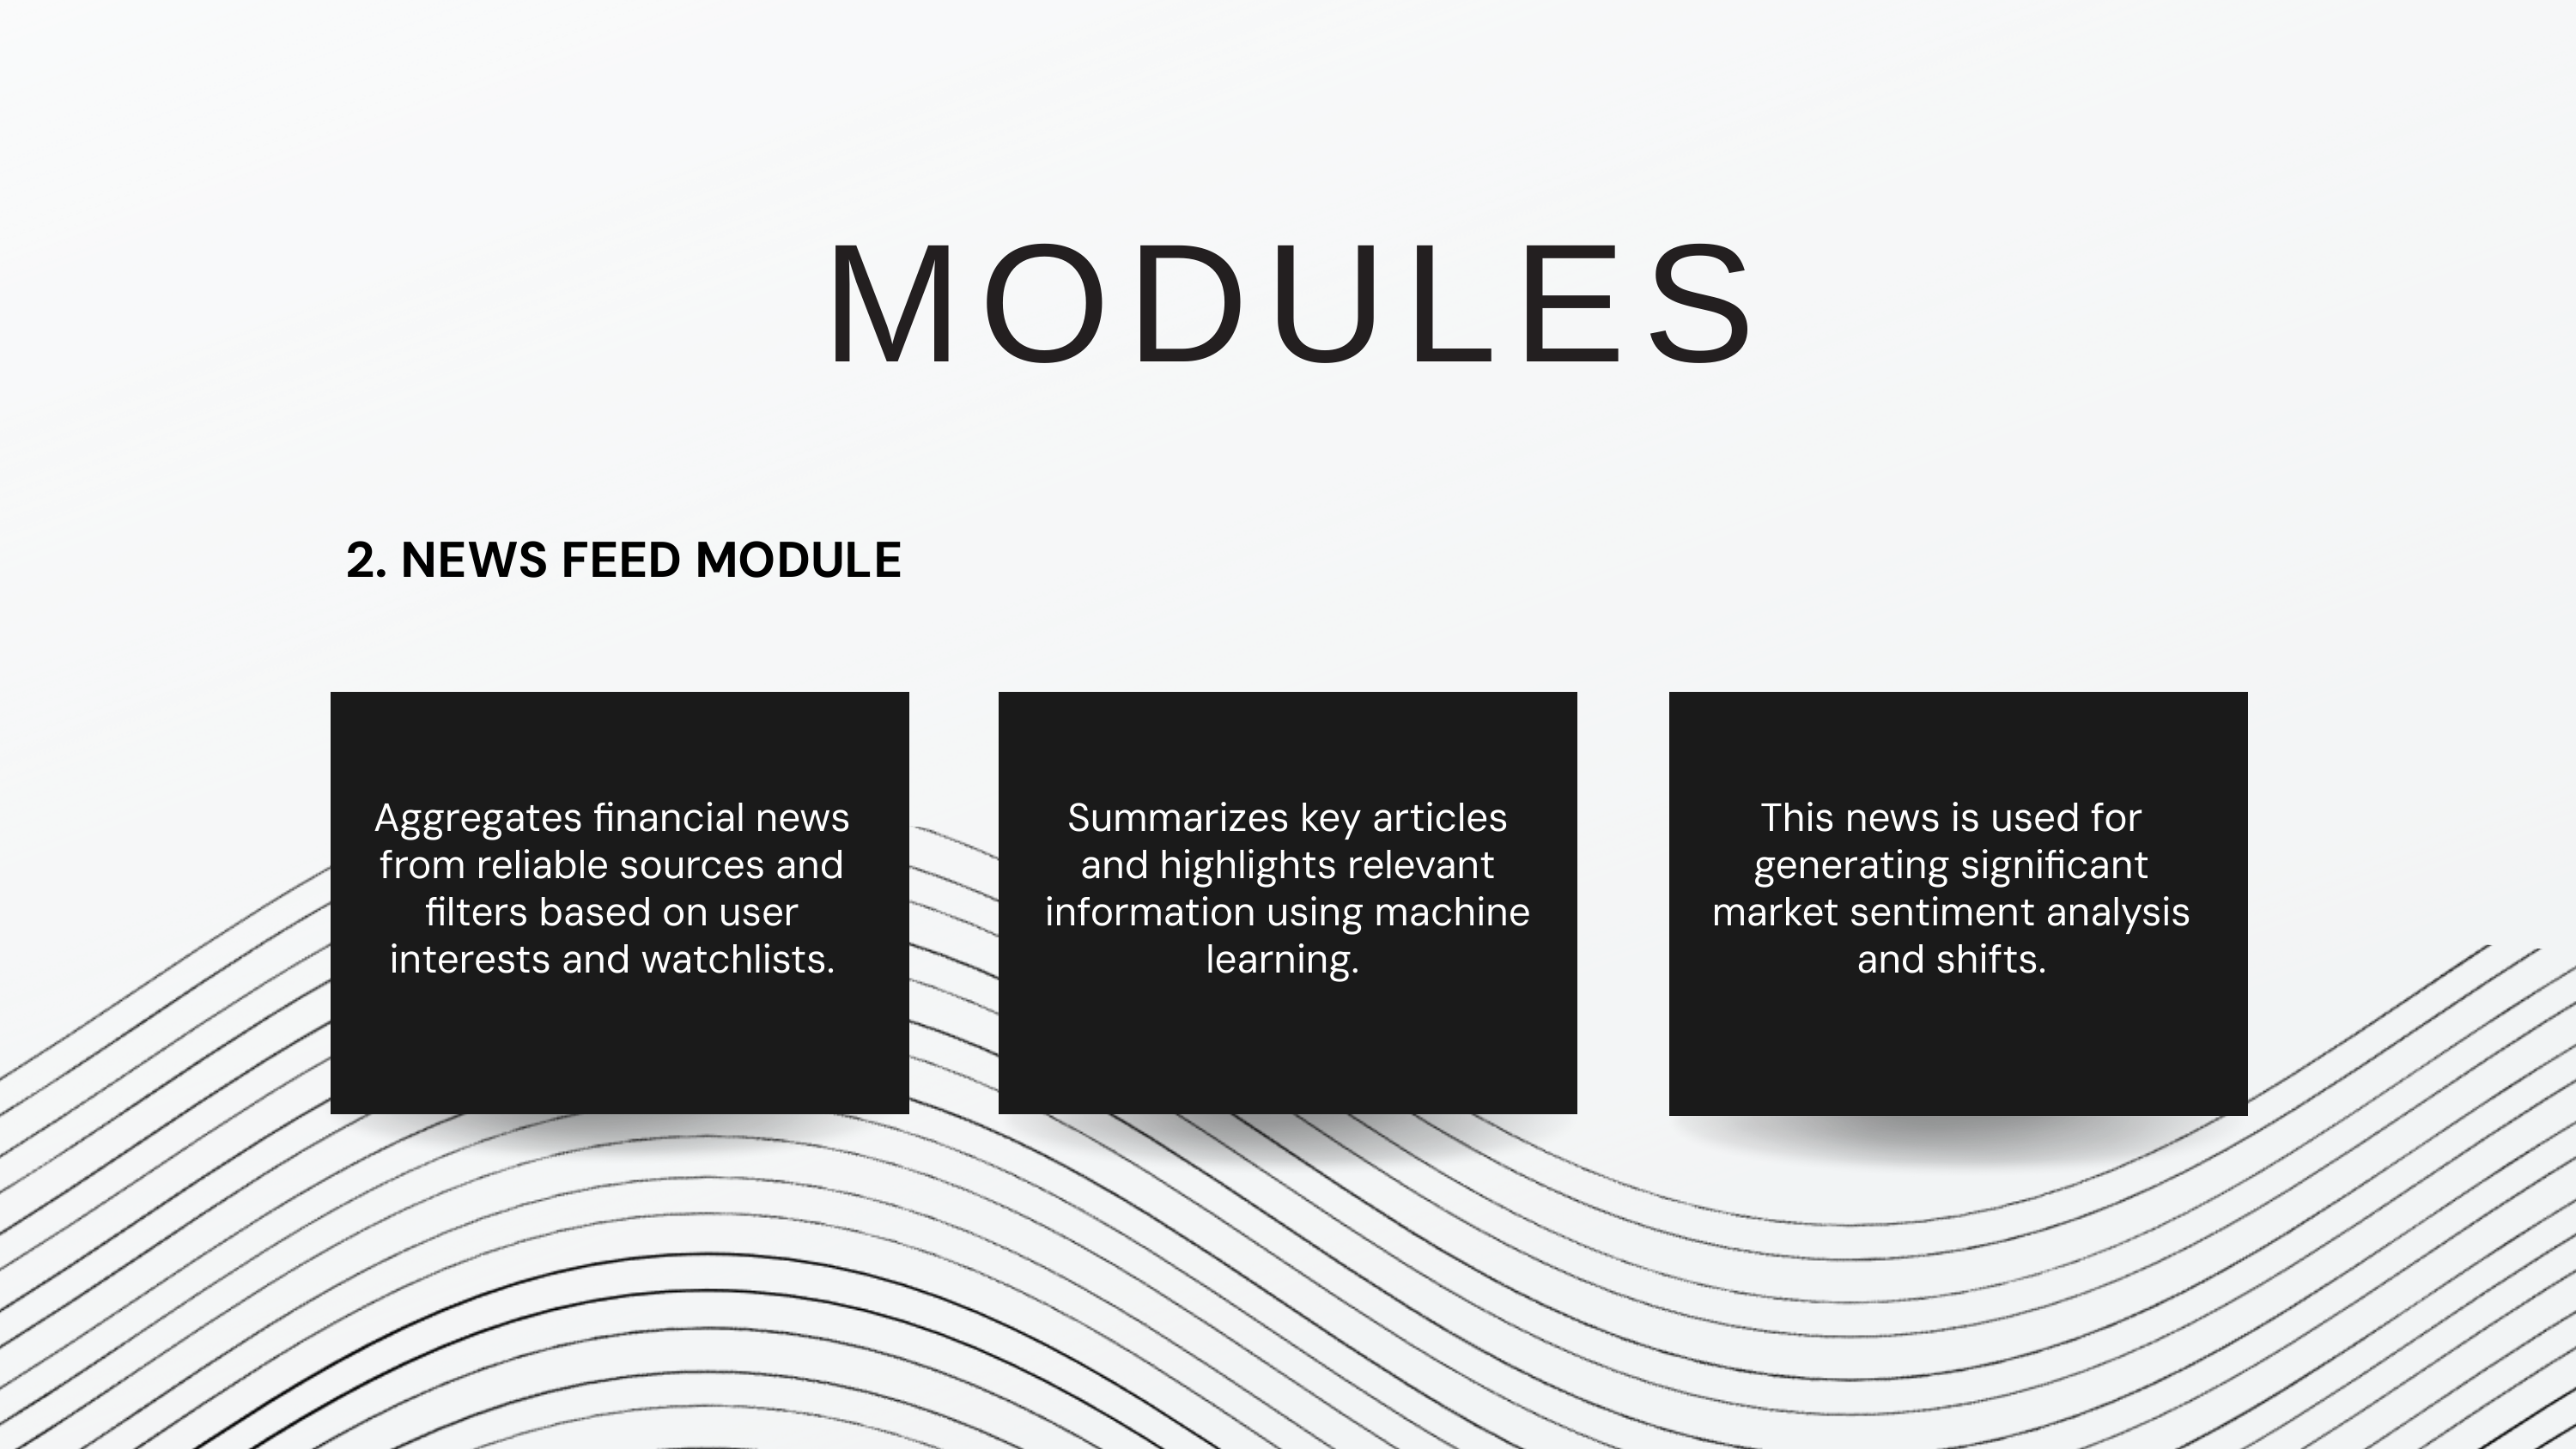

MODULES
 2. NEWS FEED MODULE

Summarizes key articles and highlights relevant information using machine learning.

This news is used for generating significant market sentiment analysis and shifts.
Aggregates financial news from reliable sources and filters based on user interests and watchlists.